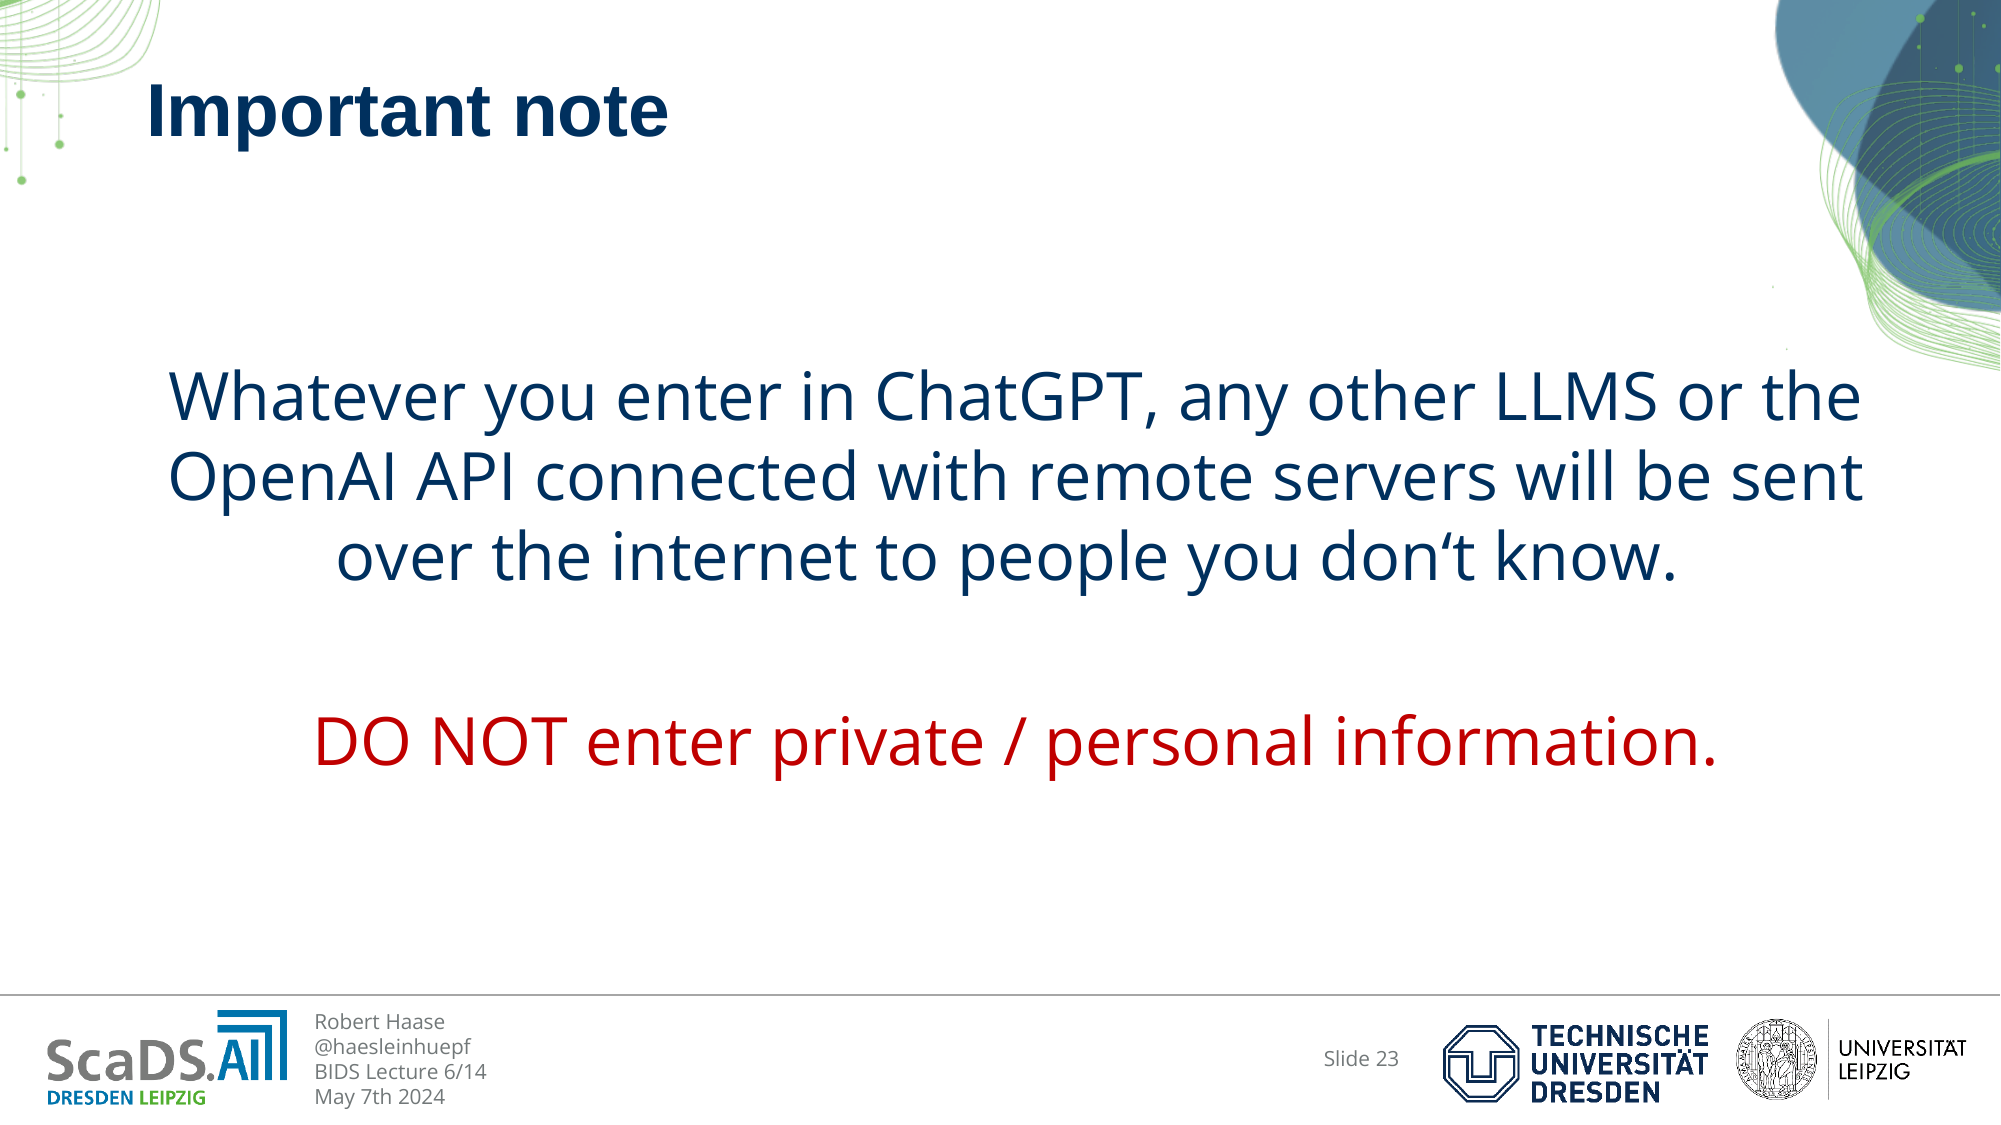

# Important note

Whatever you enter in ChatGPT, any other LLMS or the OpenAI API connected with remote servers will be sent over the internet to people you don‘t know.
DO NOT enter private / personal information.